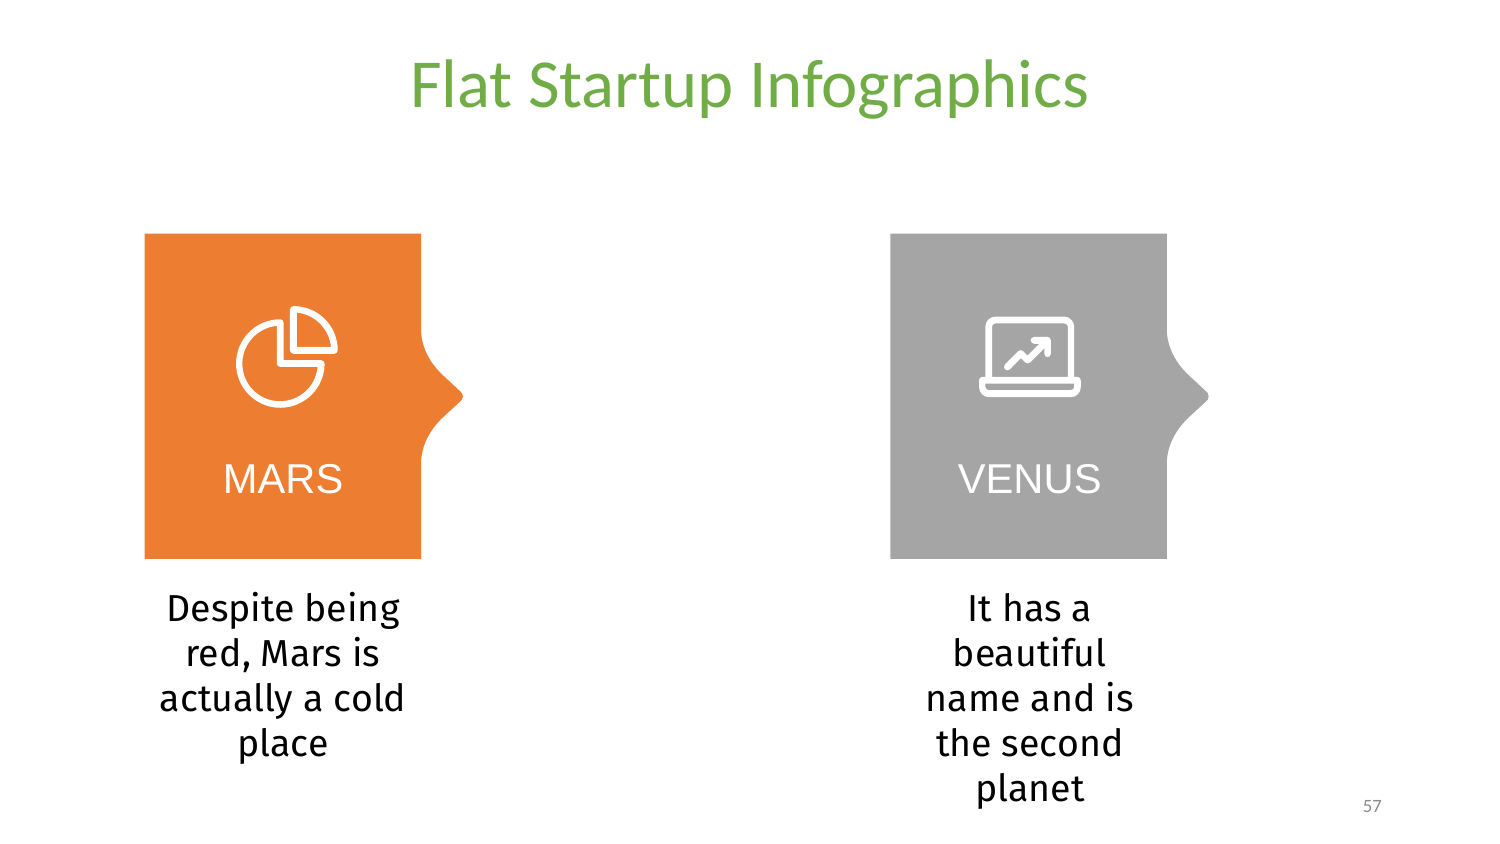

# Flat Startup Infographics

MARS
Despite being red, Mars is actually a cold place

VENUS
It has a beautiful name and is the second planet

57